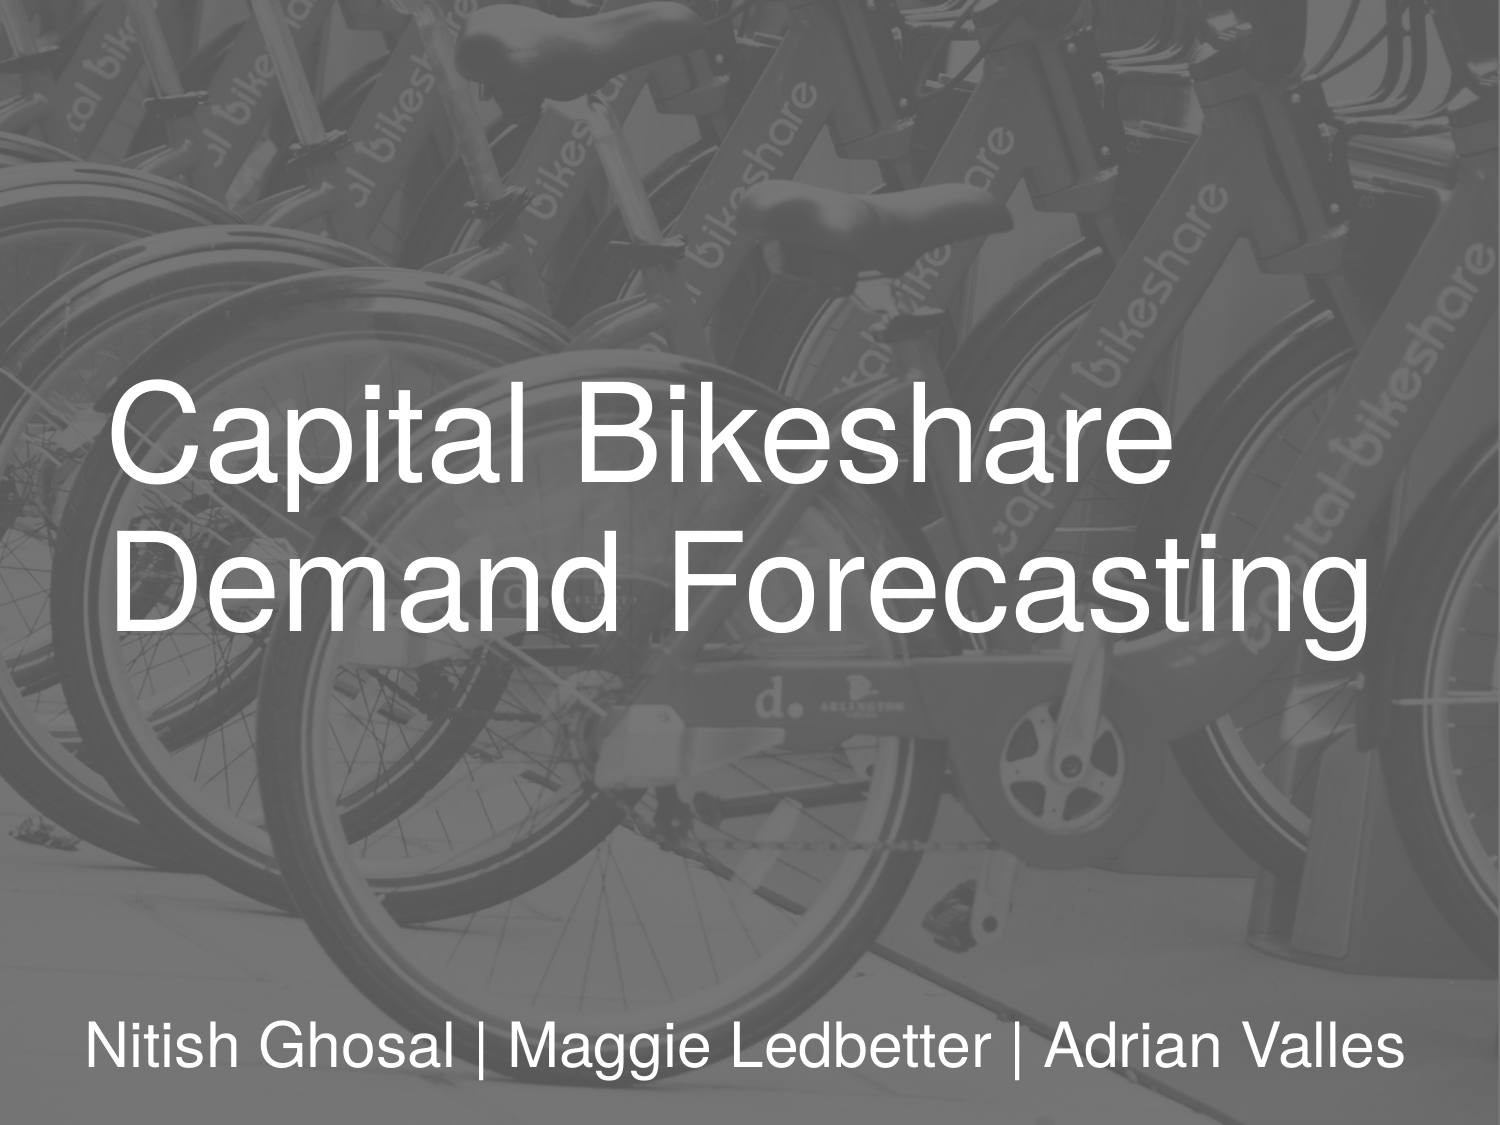

# Capital Bikeshare Demand Forecasting
Nitish Ghosal | Maggie Ledbetter | Adrian Valles